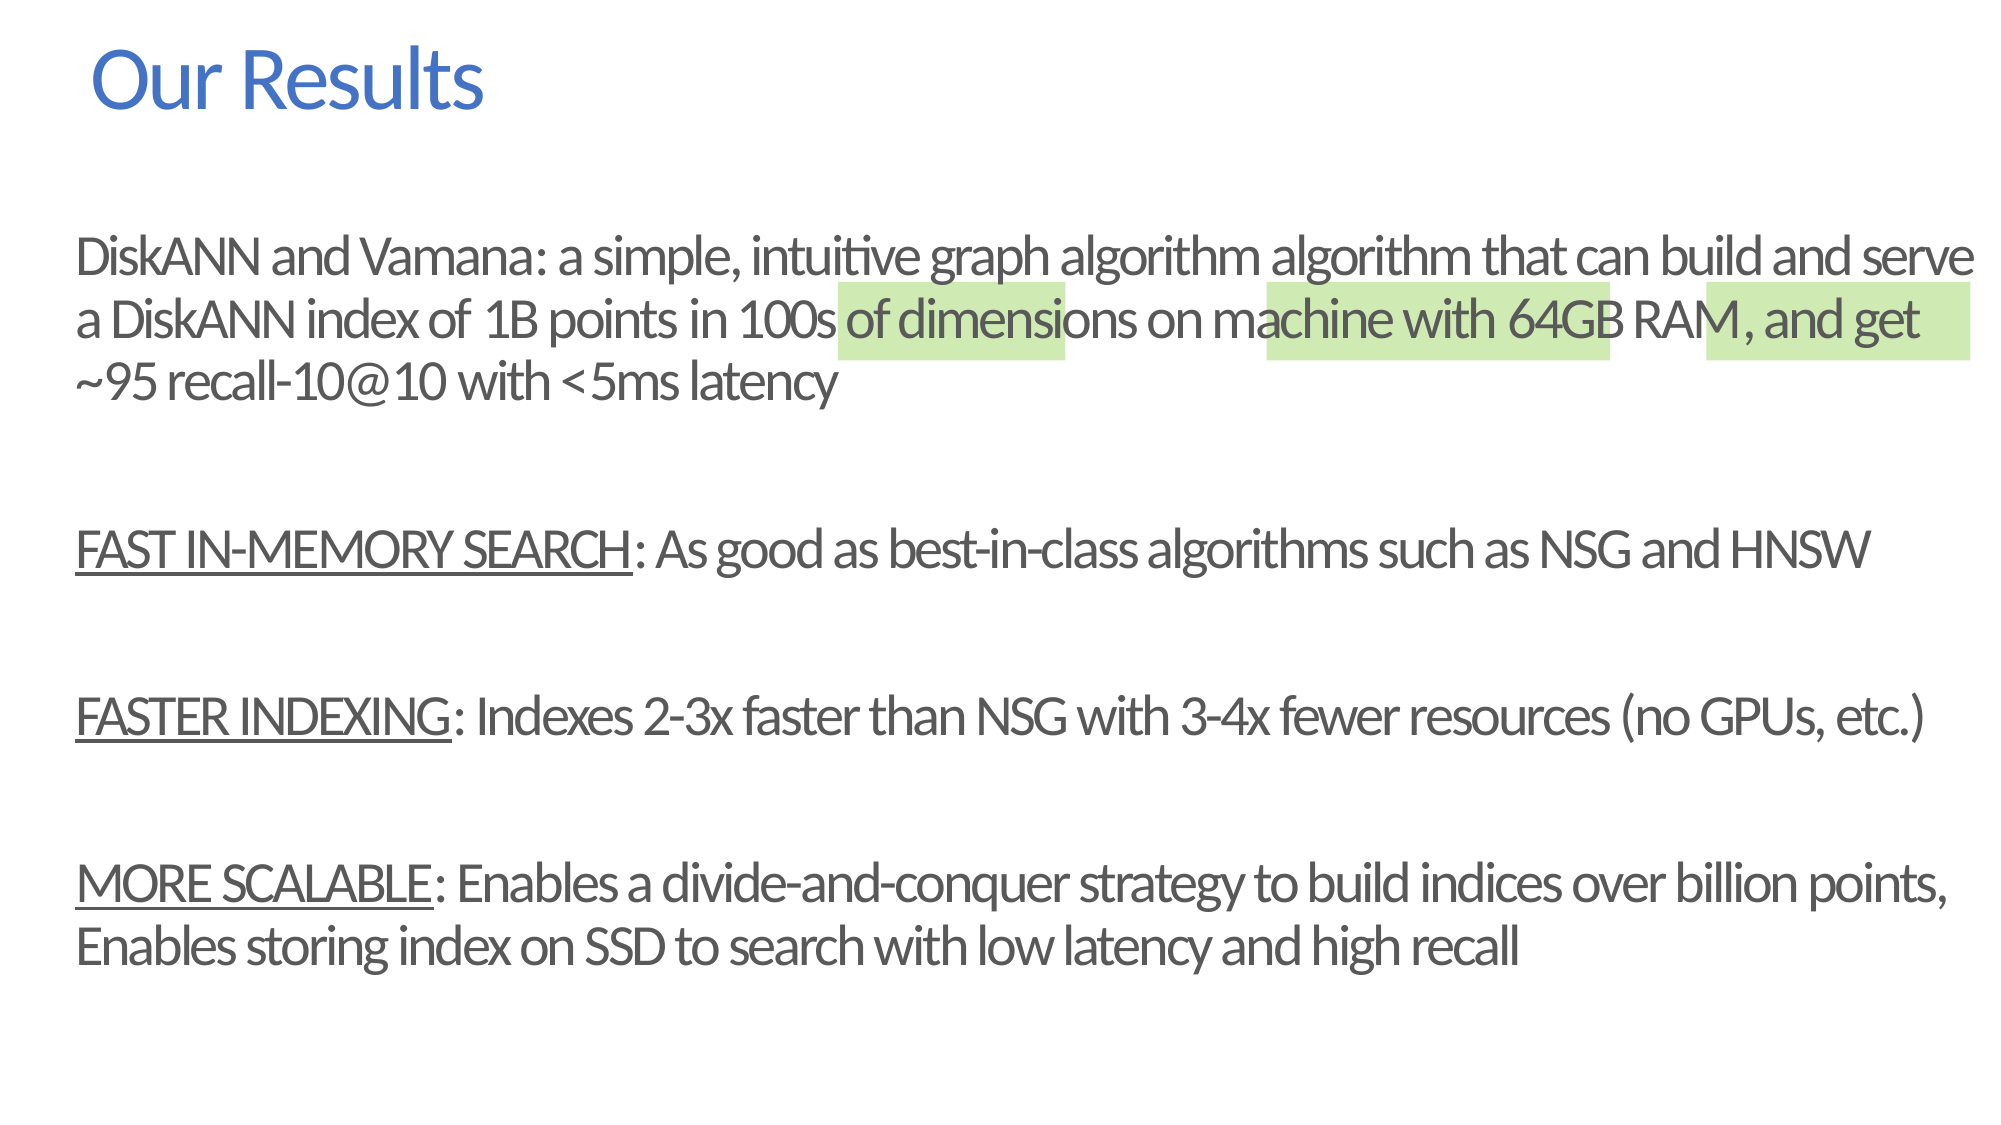

# Our Results
DiskANN and Vamana: a simple, intuitive graph algorithm algorithm that can build and serve a DiskANN index of 1B points in 100s of dimensions on machine with 64GB RAM, and get ~95 recall-10@10 with <5ms latency

FAST IN-MEMORY SEARCH: As good as best-in-class algorithms such as NSG and HNSW

FASTER INDEXING: Indexes 2-3x faster than NSG with 3-4x fewer resources (no GPUs, etc.)

MORE SCALABLE: Enables a divide-and-conquer strategy to build indices over billion points, Enables storing index on SSD to search with low latency and high recall